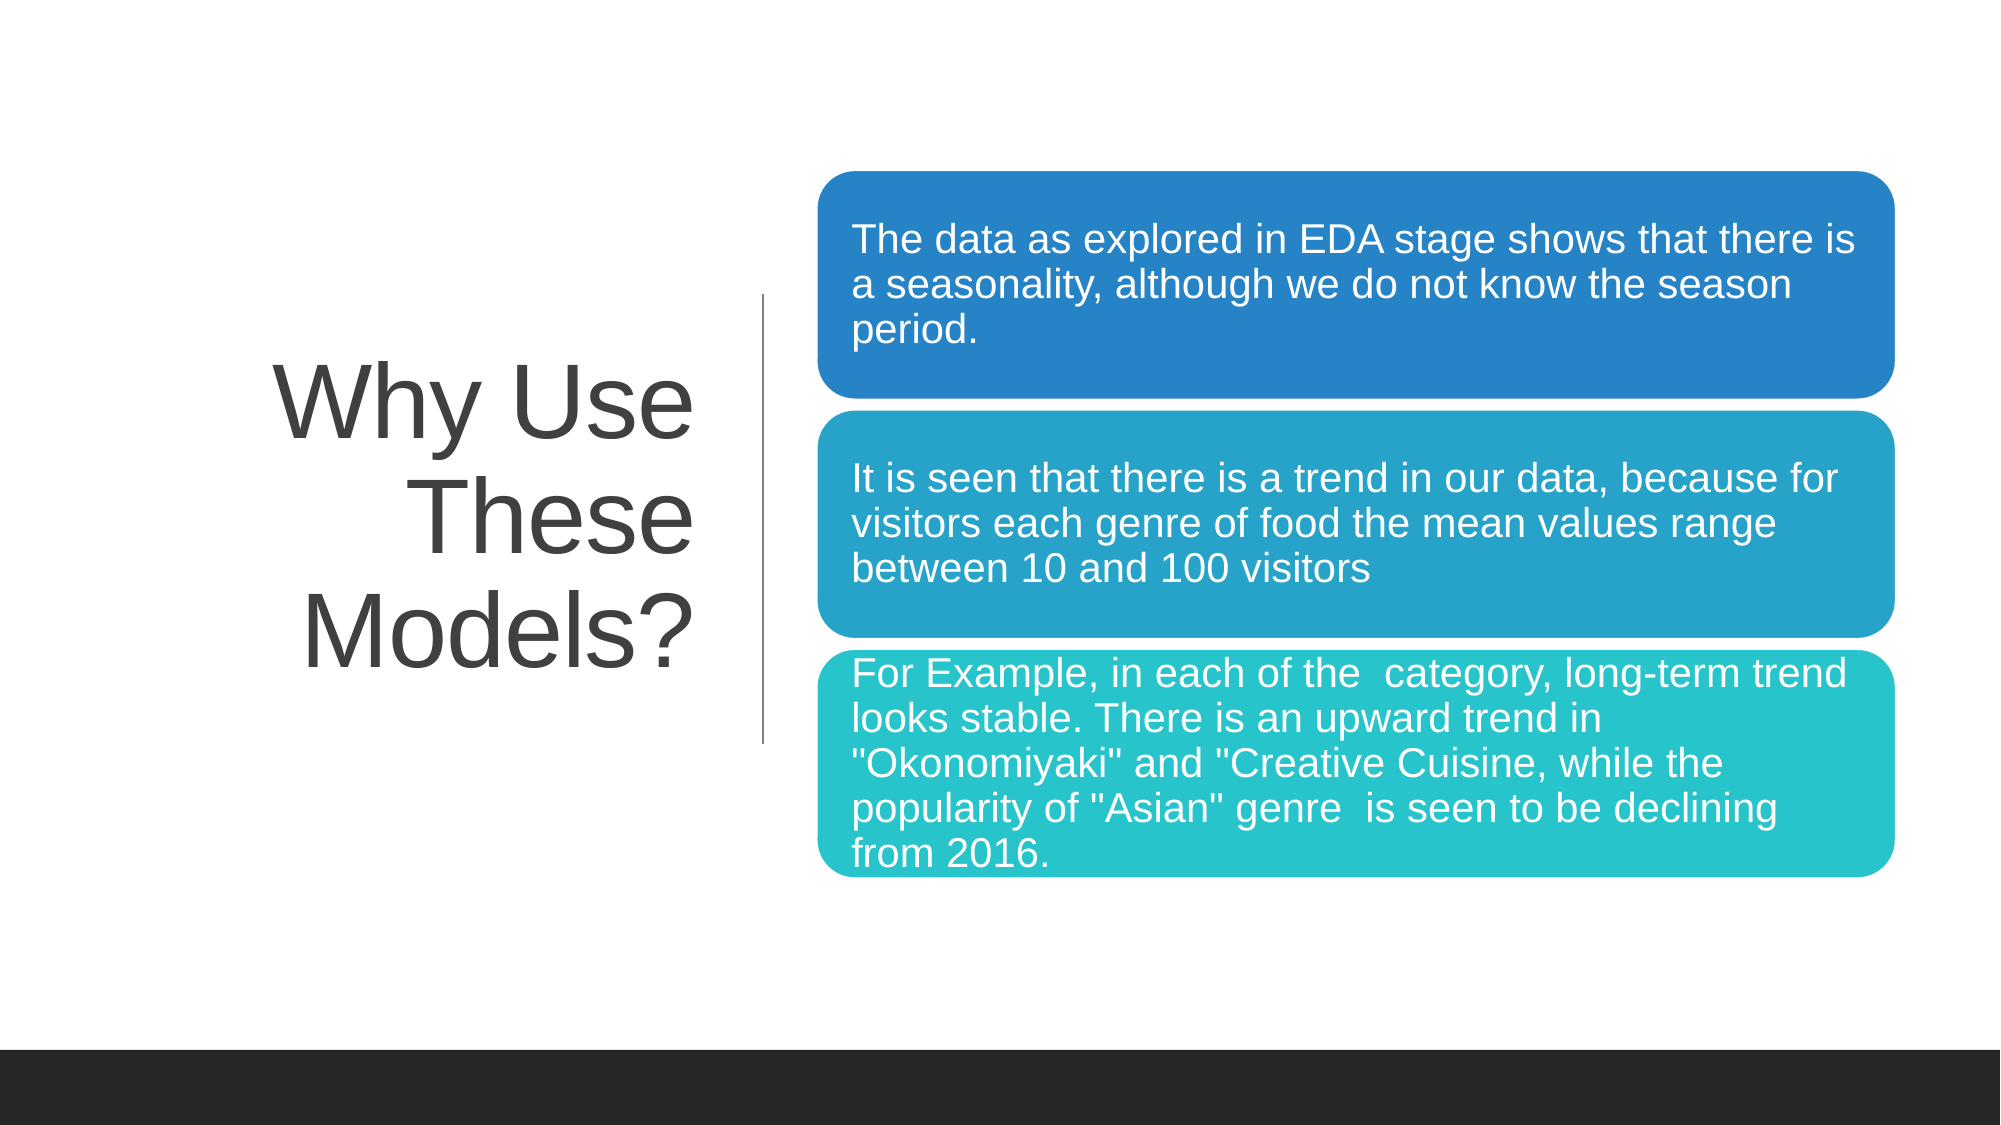

# Why Use These Models?
The data as explored in EDA stage shows that there is a seasonality, although we do not know the season period.
It is seen that there is a trend in our data, because for visitors each genre of food the mean values range between 10 and 100 visitors
For Example, in each of the  category, long-term trend looks stable. There is an upward trend in  "Okonomiyaki" and "Creative Cuisine, while the popularity of "Asian" genre  is seen to be declining from 2016.